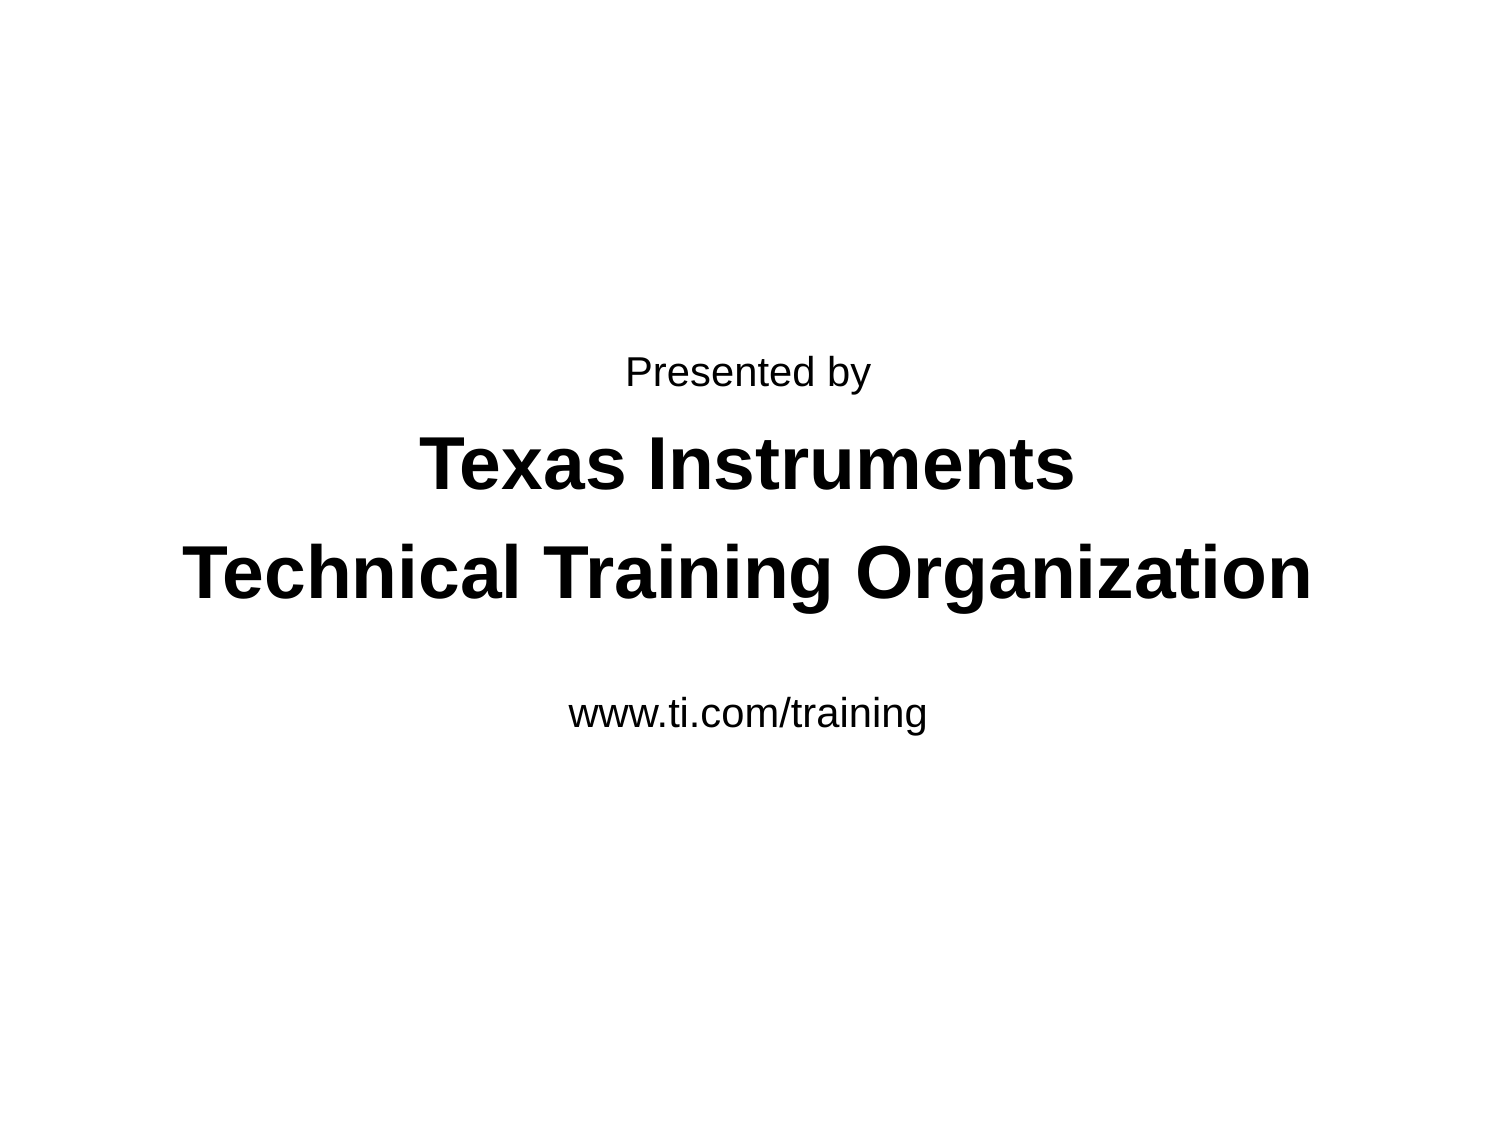

Presented by
Texas Instruments
Technical Training Organization

www.ti.com/training